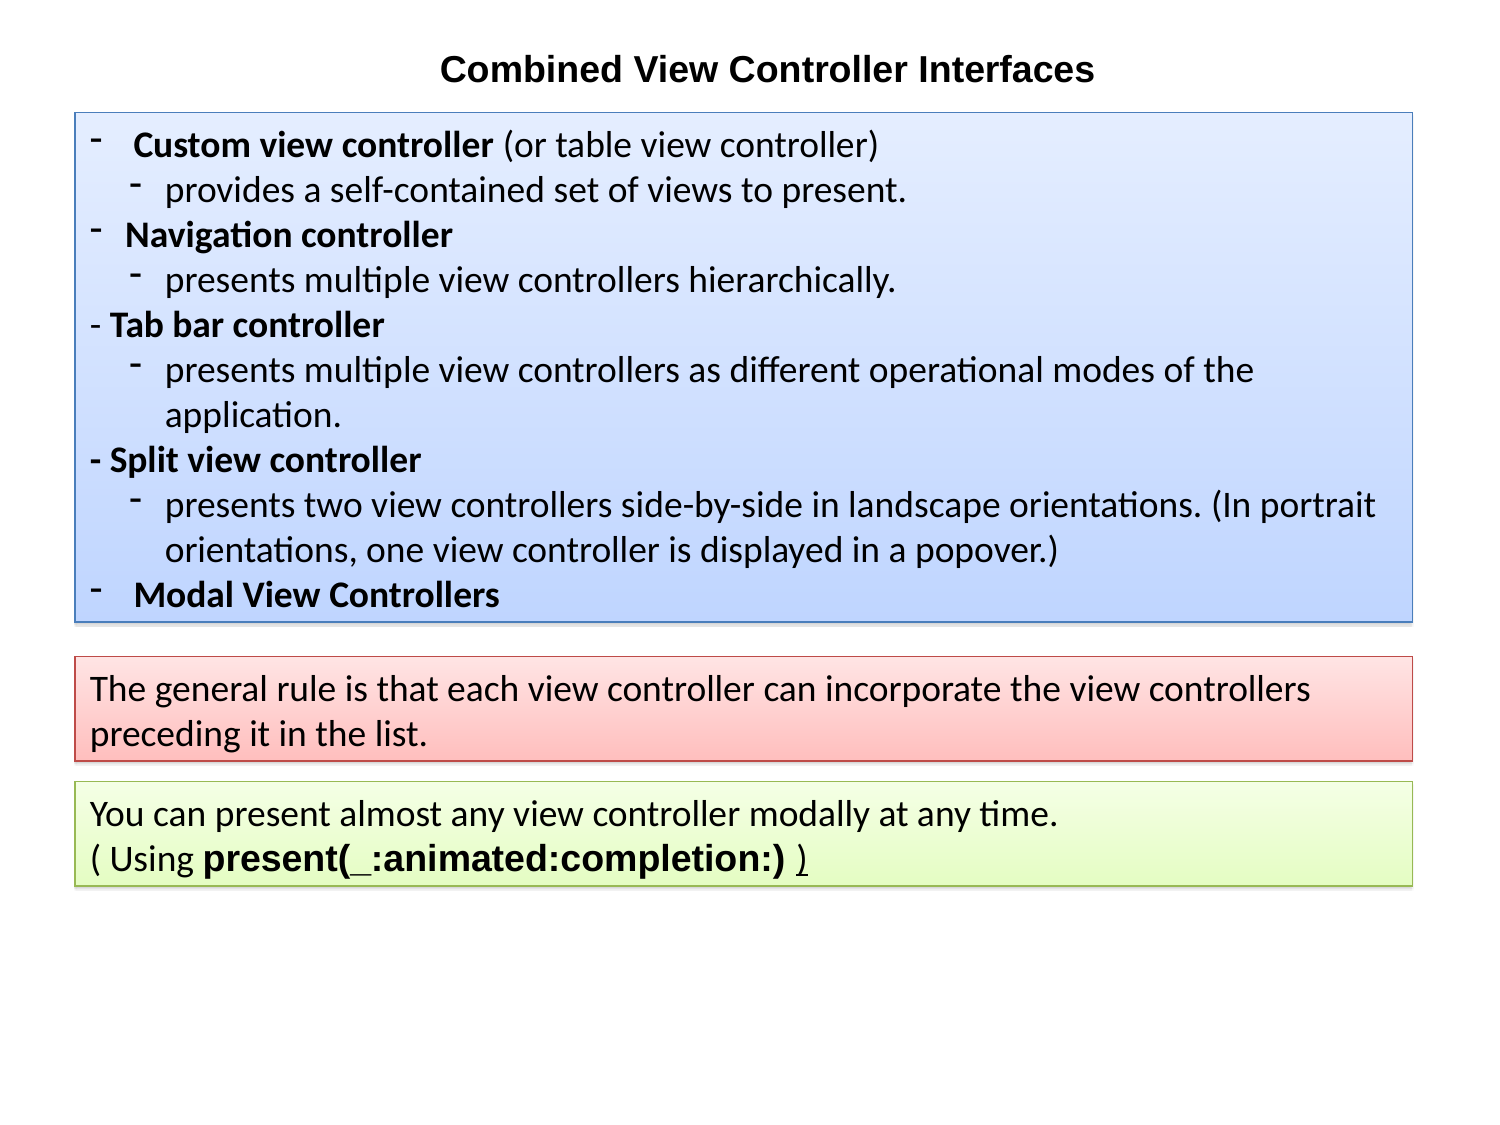

Combined View Controller Interfaces
 Custom view controller (or table view controller)
provides a self-contained set of views to present.
Navigation controller
presents multiple view controllers hierarchically.
- Tab bar controller
presents multiple view controllers as different operational modes of the application.
- Split view controller
presents two view controllers side-by-side in landscape orientations. (In portrait orientations, one view controller is displayed in a popover.)
 Modal View Controllers
The general rule is that each view controller can incorporate the view controllers preceding it in the list.
You can present almost any view controller modally at any time.
( Using present(_:animated:completion:) )